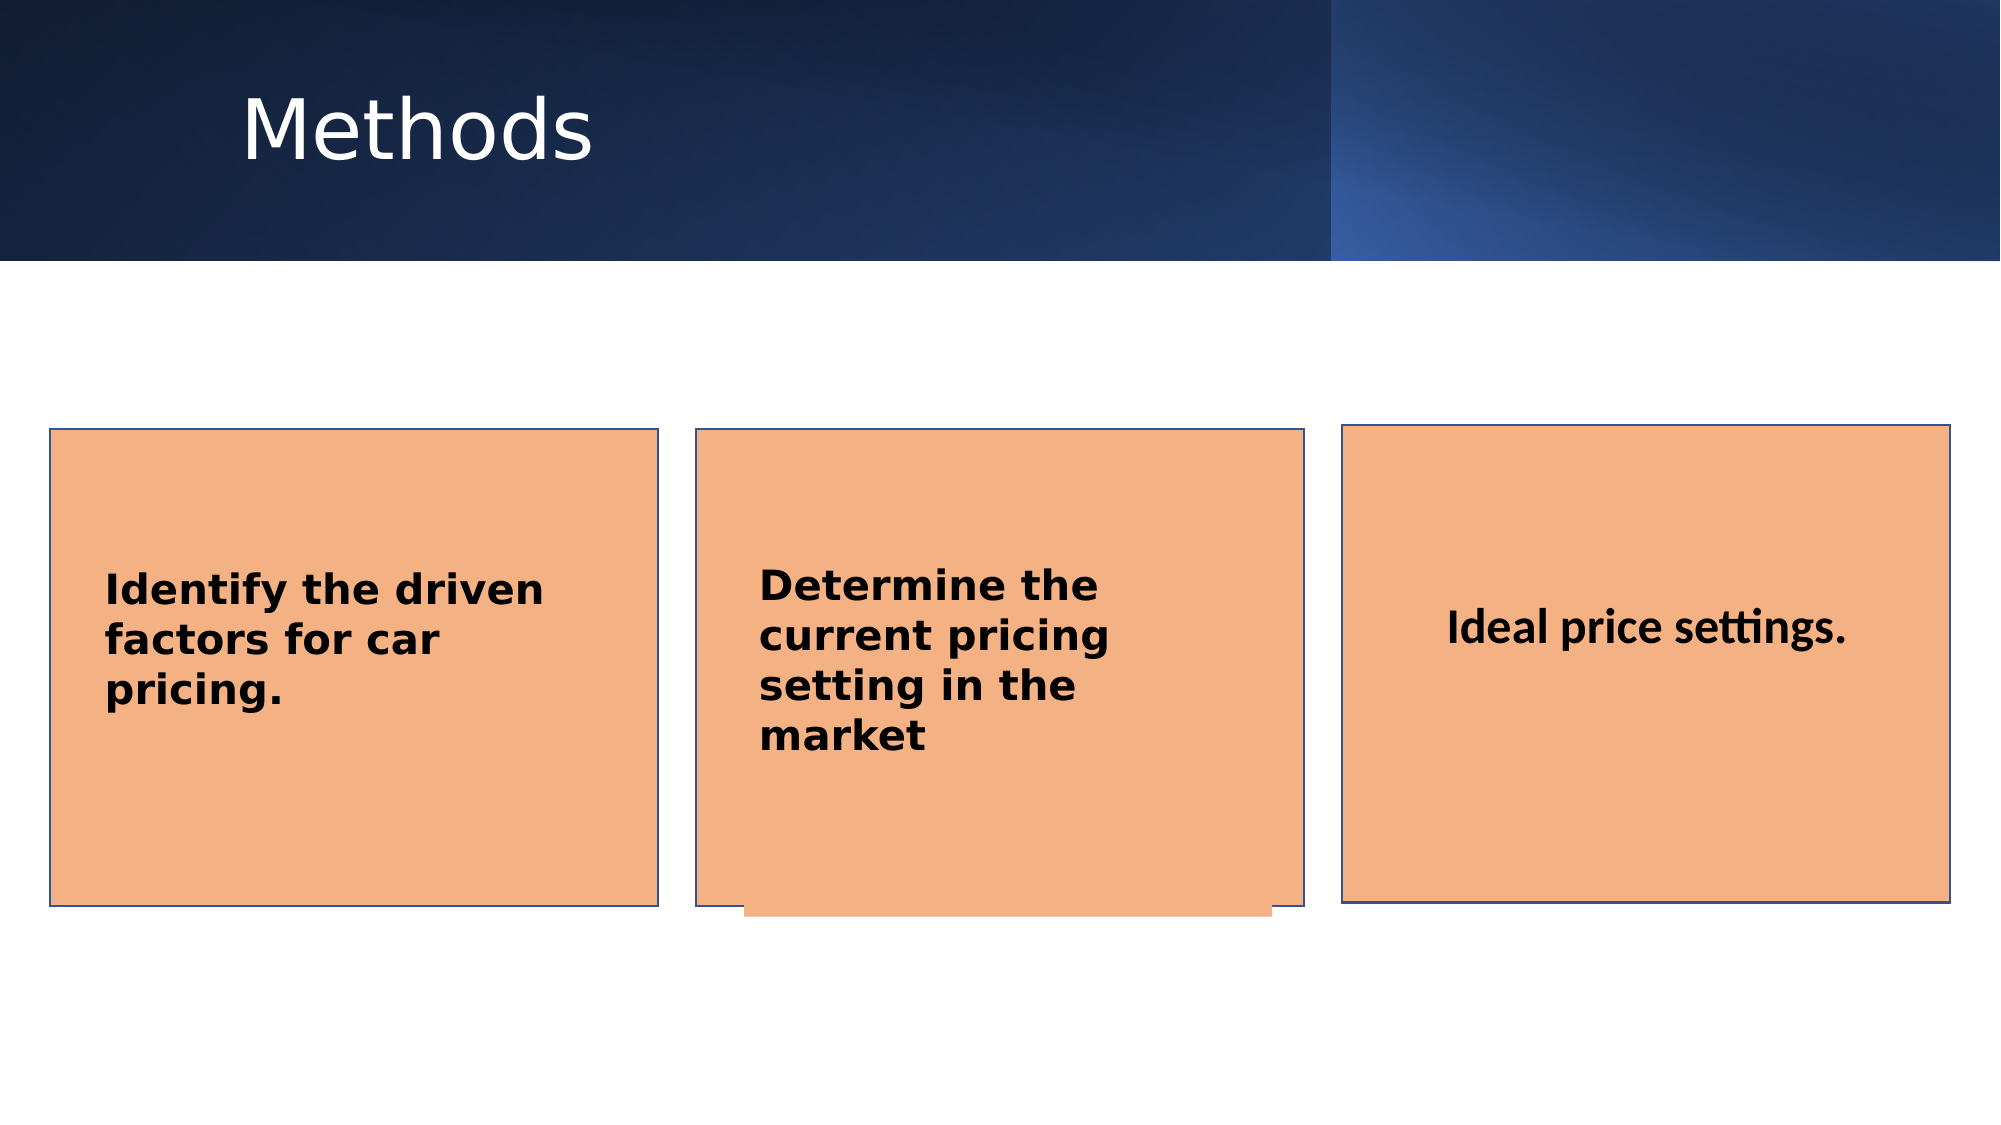

# Methods

Ideal price settings.

Identify the driven factors for car pricing.

Determine the current pricing setting in the market